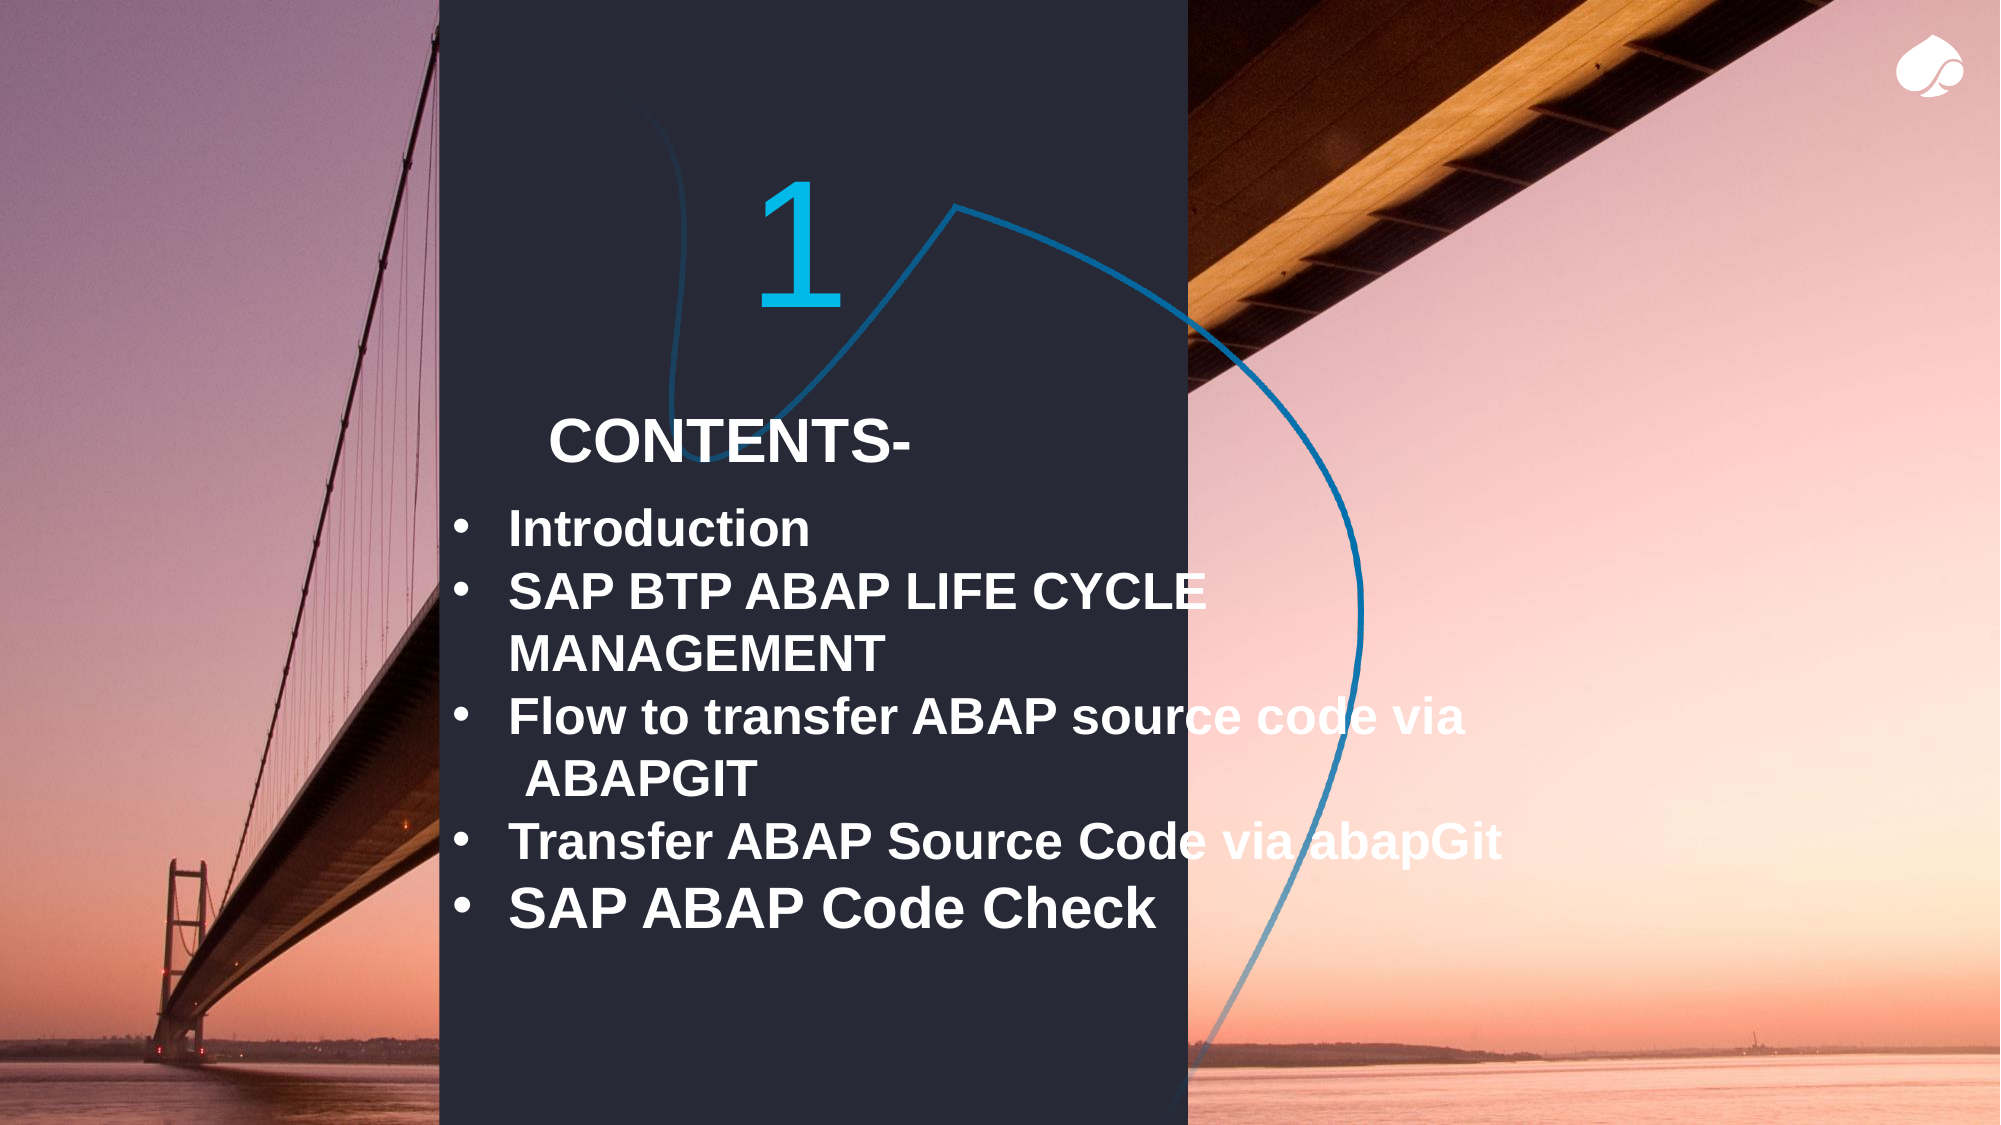

1
# CONTENTs-
Introduction
SAP BTP ABAP LIFE CYCLE MANAGEMENT
Flow to transfer ABAP source code via
     ABAPGIT
Transfer ABAP Source Code via abapGit
SAP ABAP Code Check